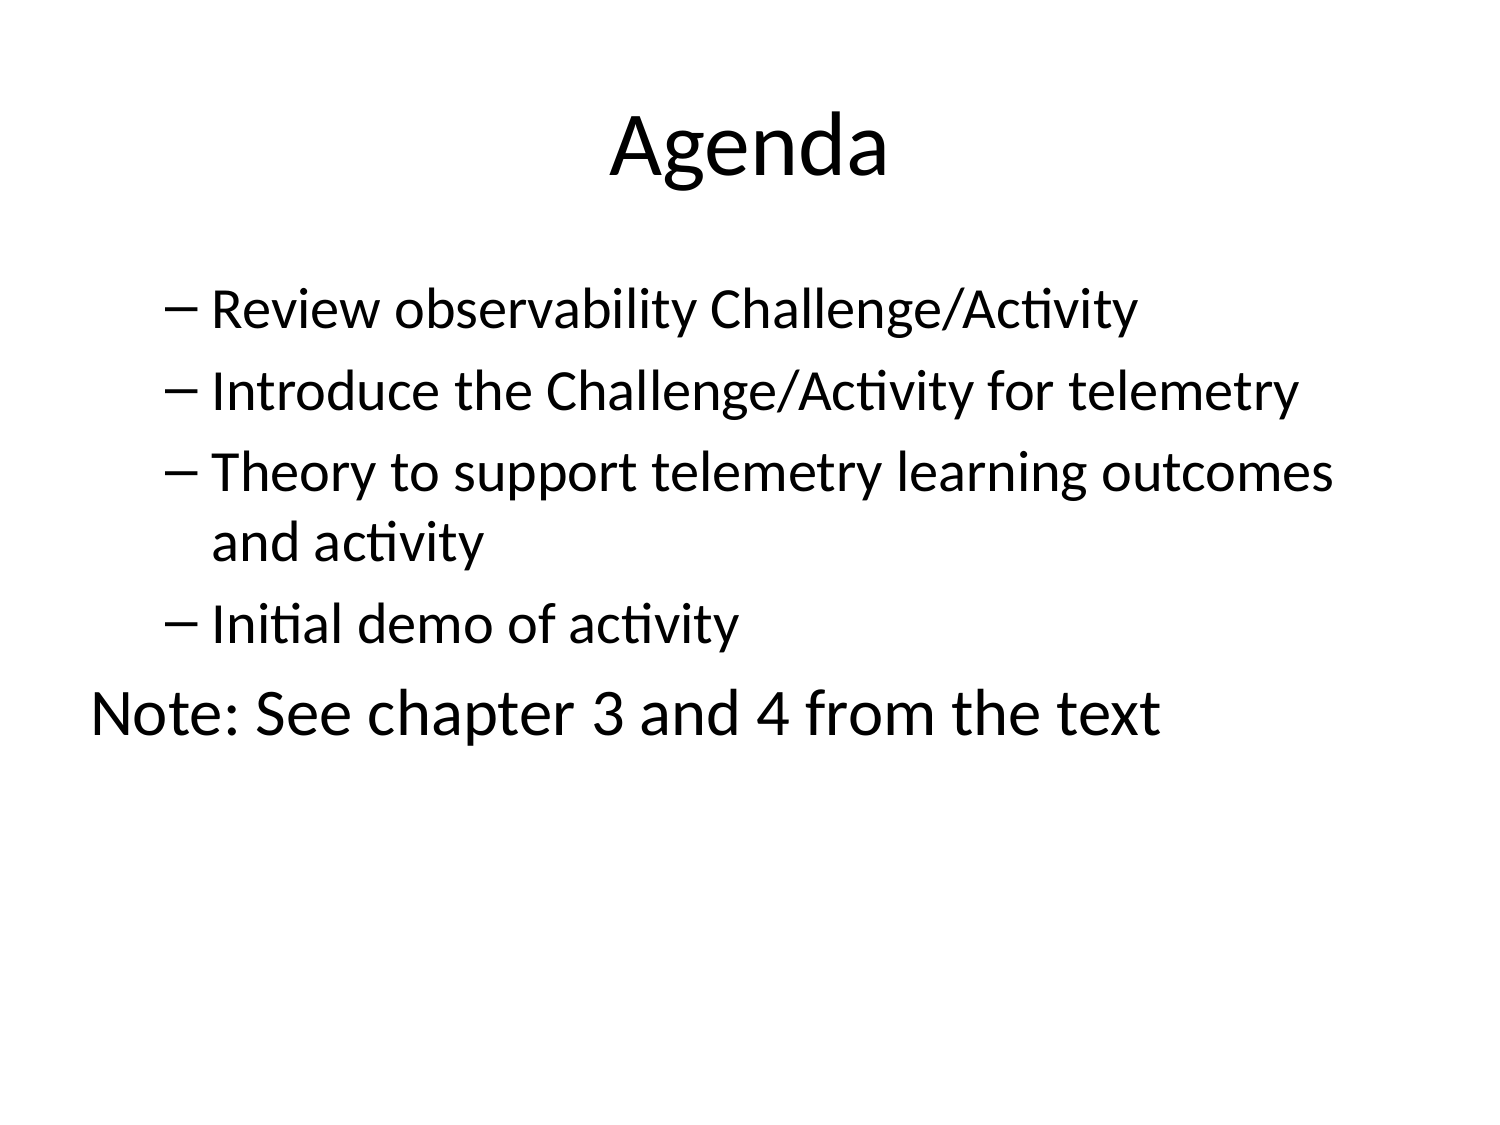

# Agenda
Review observability Challenge/Activity
Introduce the Challenge/Activity for telemetry
Theory to support telemetry learning outcomes and activity
Initial demo of activity
Note: See chapter 3 and 4 from the text